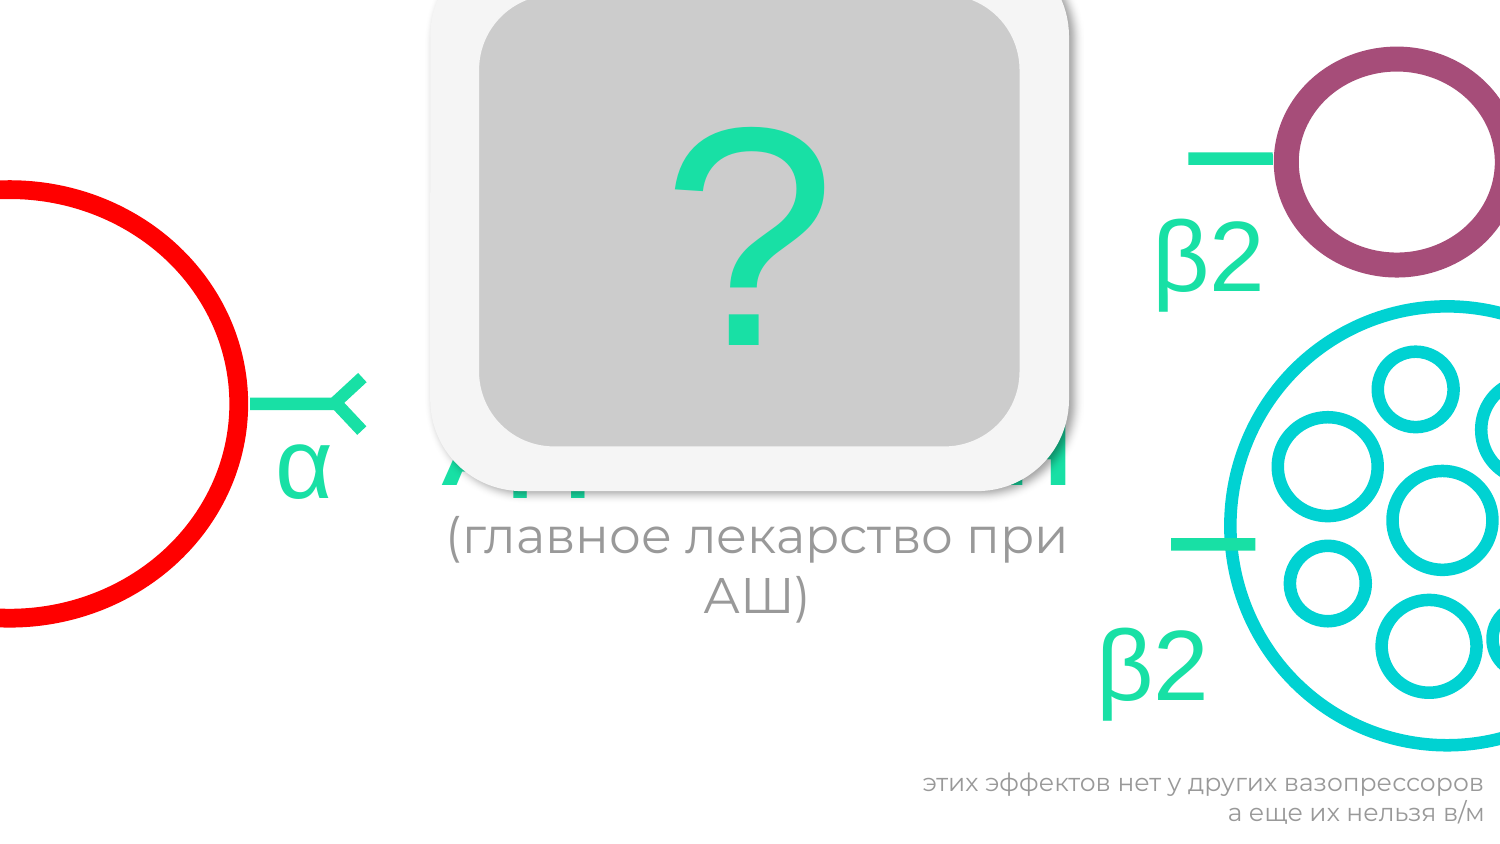

?

β2

α
# АДРЕНАЛИН
(главное лекарство при АШ)
β2
этих эффектов нет у других вазопрессоров
а еще их нельзя в/м